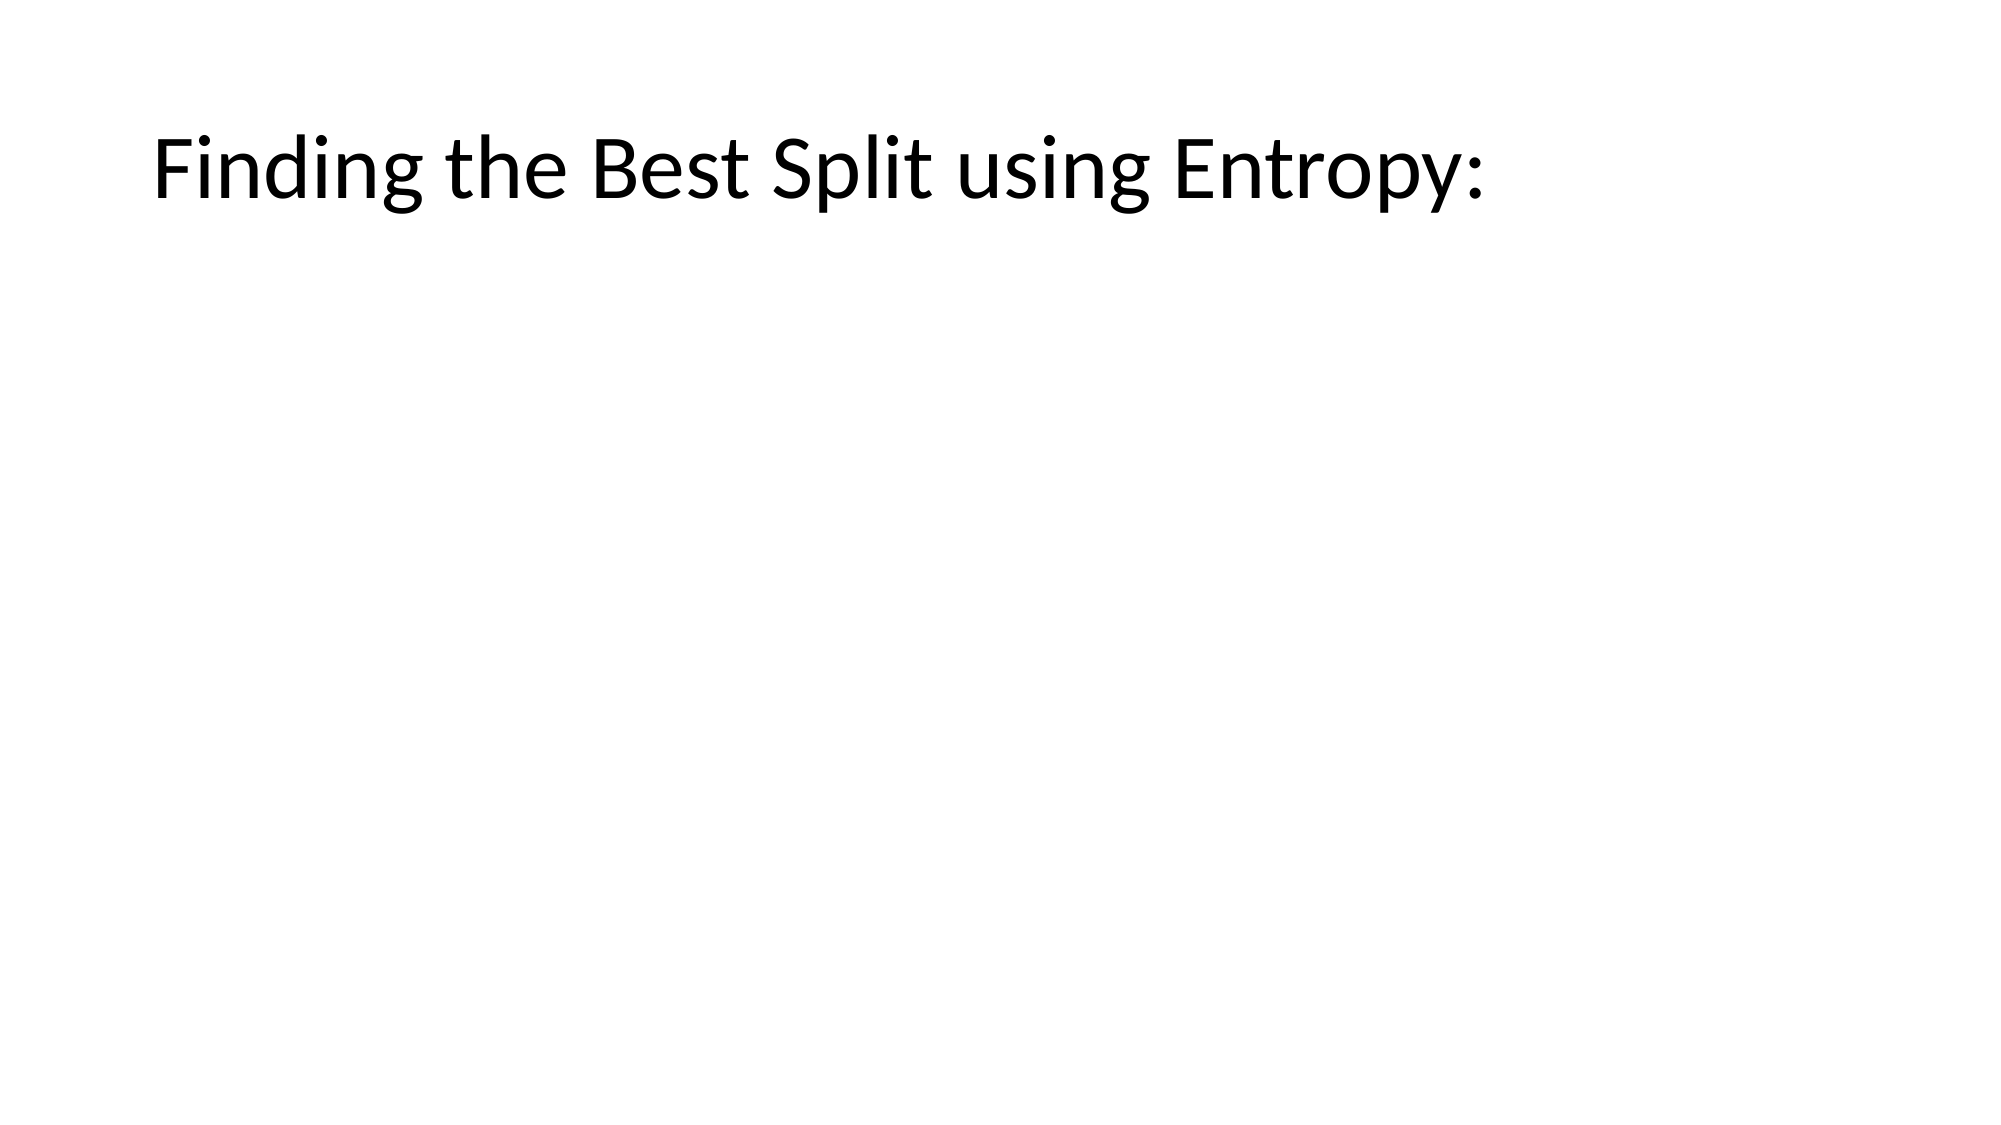

# Finding the Best Split using Entropy: